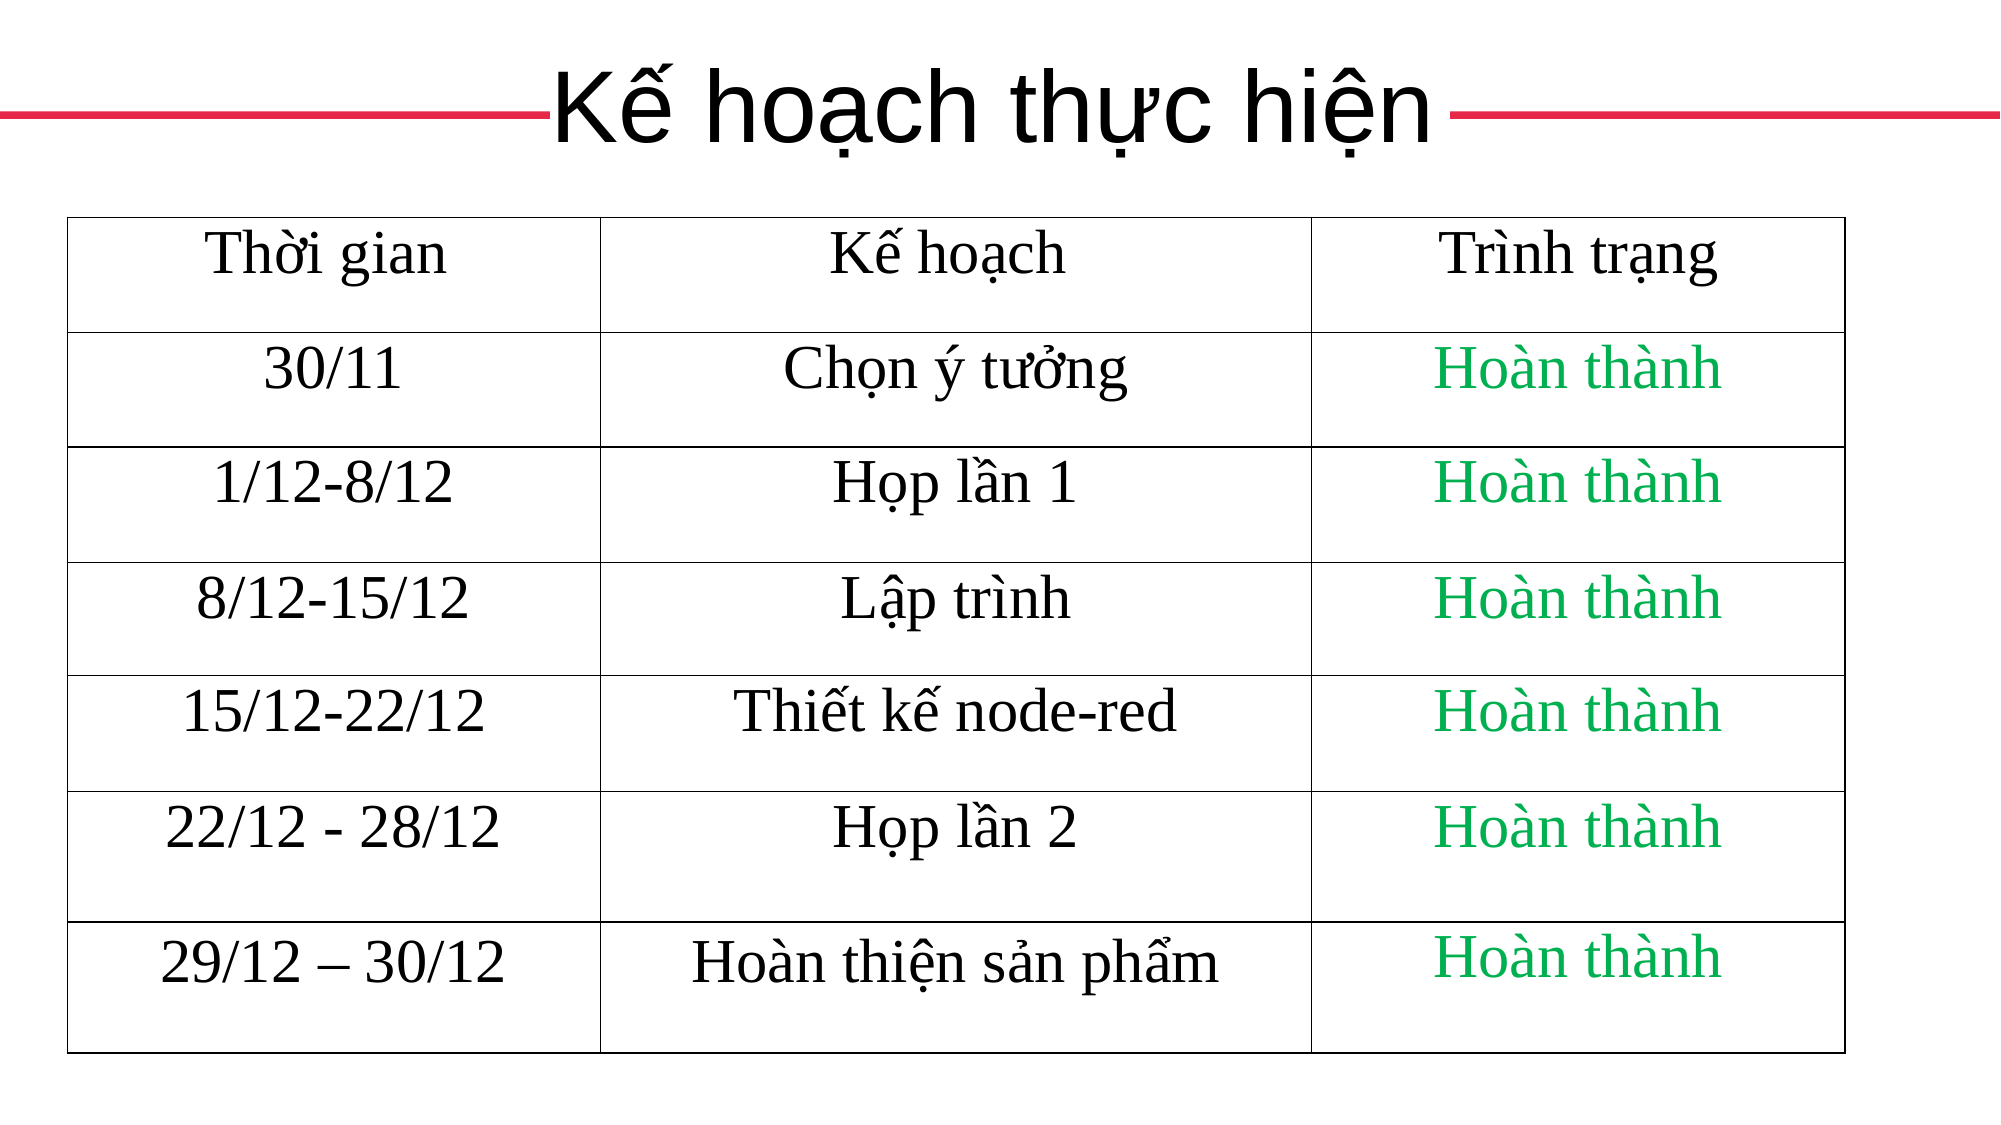

Kế hoạch thực hiện
| Thời gian | Kế hoạch | Trình trạng |
| --- | --- | --- |
| 30/11 | Chọn ý tưởng | Hoàn thành |
| 1/12-8/12 | Họp lần 1 | Hoàn thành |
| 8/12-15/12 | Lập trình | Hoàn thành |
| 15/12-22/12 | Thiết kế node-red | Hoàn thành |
| 22/12 - 28/12 | Họp lần 2 | Hoàn thành |
| 29/12 – 30/12 | Hoàn thiện sản phẩm | Hoàn thành |